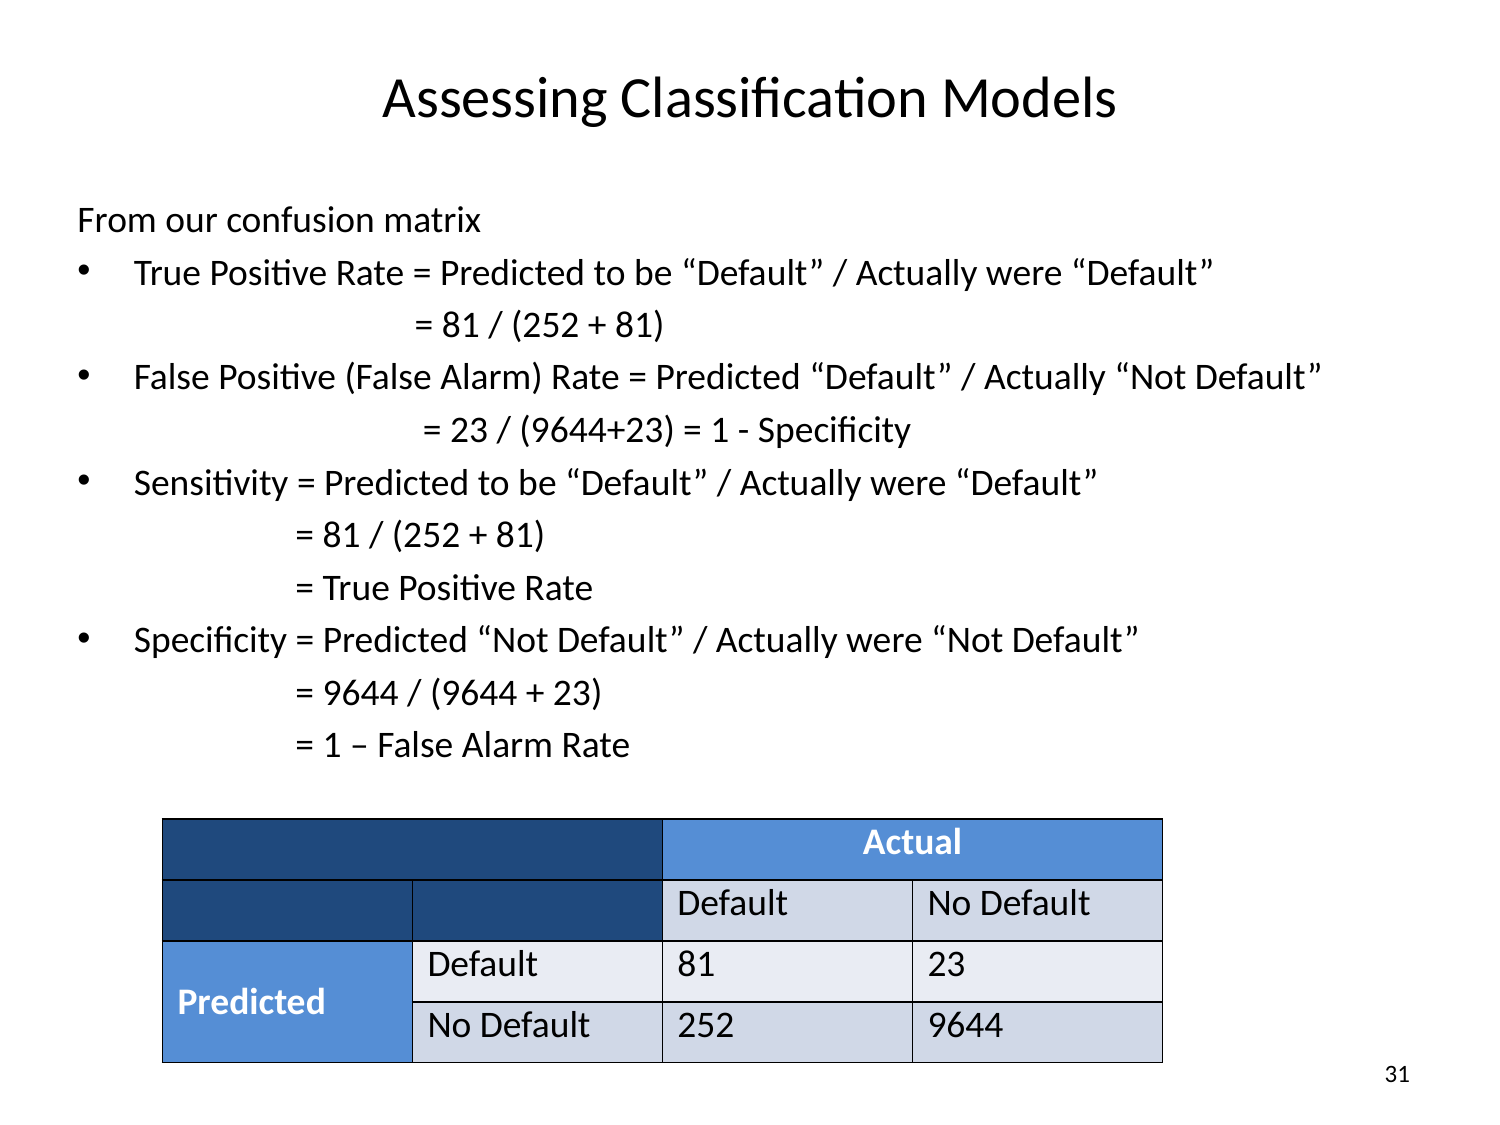

# Assessing Classification Models
From our confusion matrix
True Positive Rate = Predicted to be “Default” / Actually were “Default”
	                      = 81 / (252 + 81)
False Positive (False Alarm) Rate = Predicted “Default” / Actually “Not Default”
	                       = 23 / (9644+23) = 1 - Specificity
Sensitivity = Predicted to be “Default” / Actually were “Default”
	        = 81 / (252 + 81)
	        = True Positive Rate
Specificity = Predicted “Not Default” / Actually were “Not Default”
	        = 9644 / (9644 + 23)
	        = 1 – False Alarm Rate

|  |  | Actual |  |
| --- | --- | --- | --- |
|  |  | Default | No Default |
| Predicted | Default | 81 | 23 |
|  | No Default | 252 | 9644 |
31